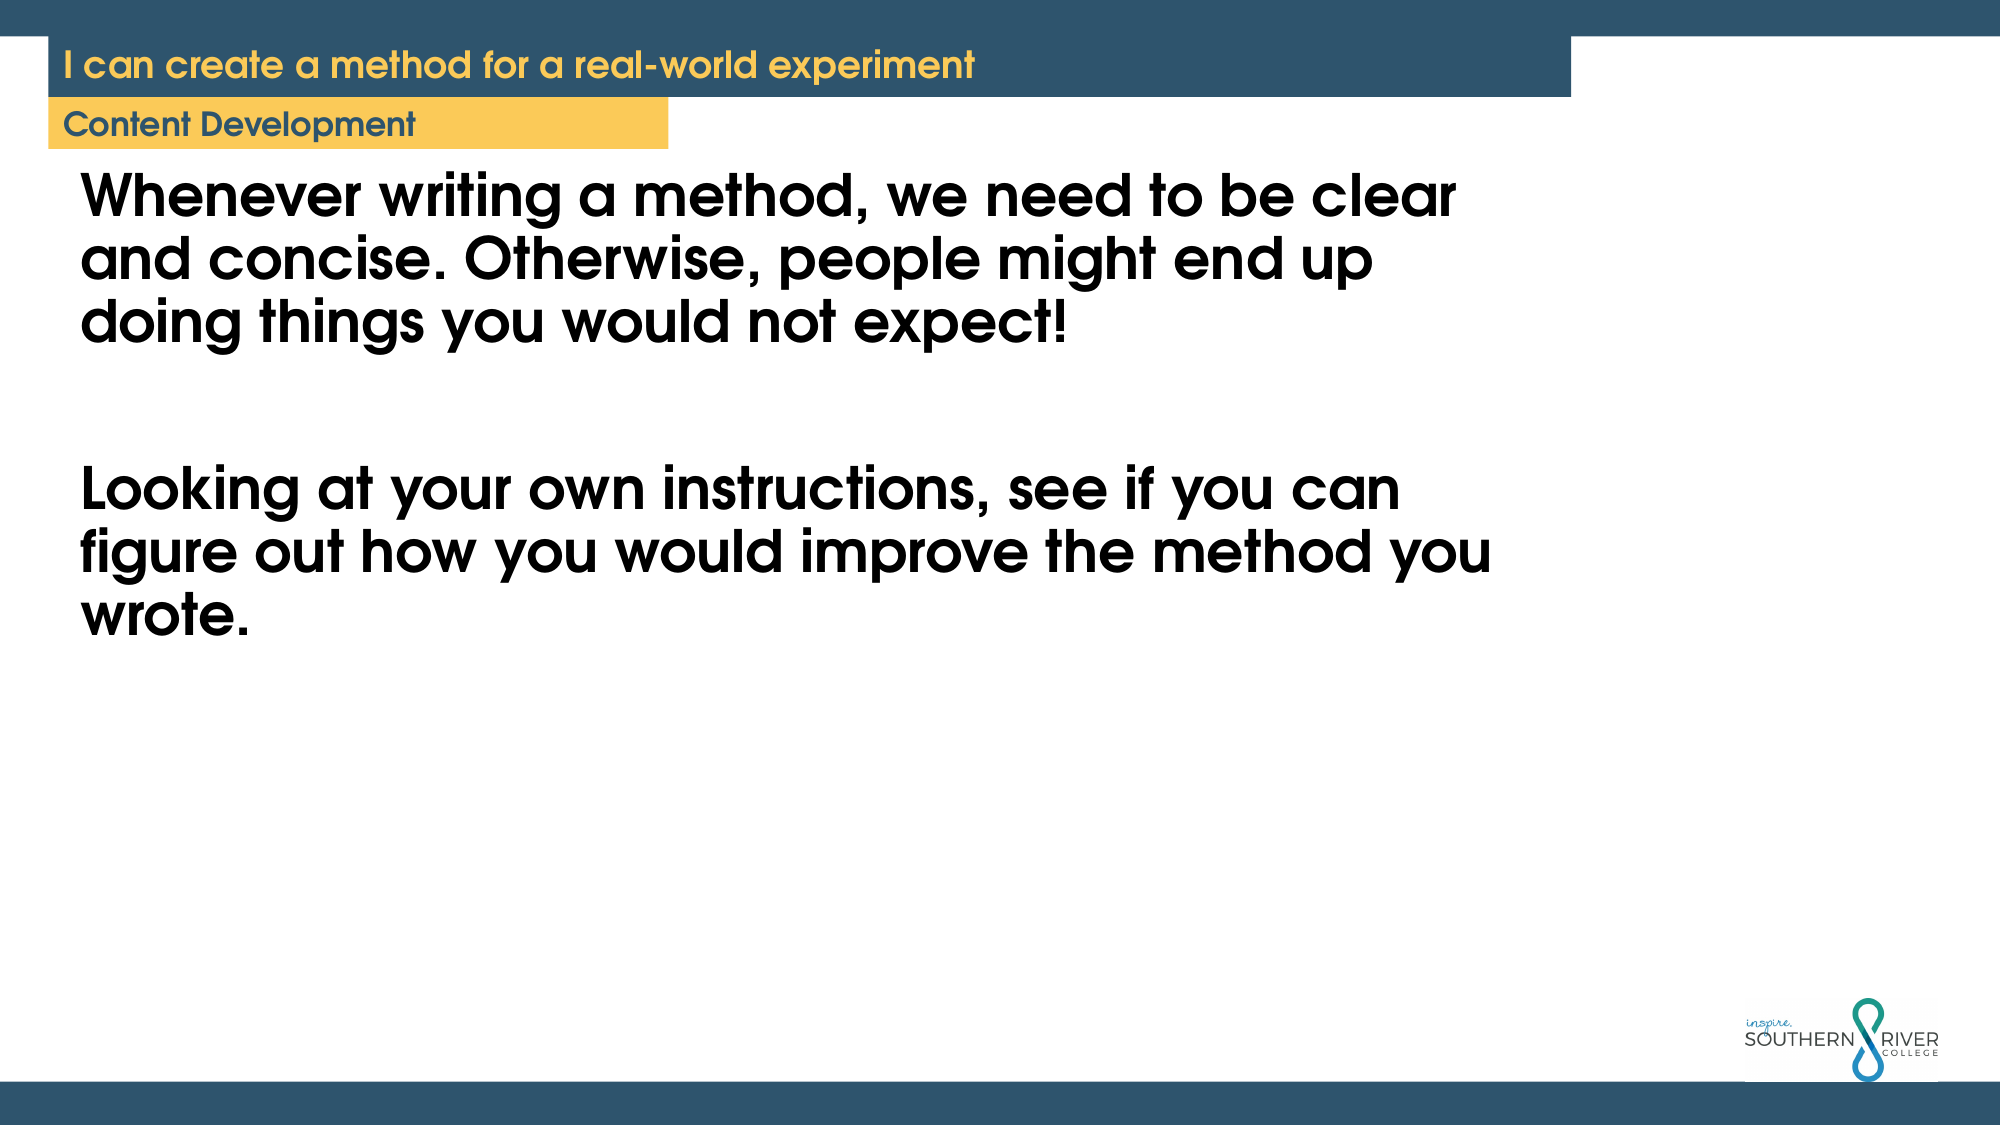

I can create a method for a real-world experiment
Whenever writing a method, we need to be clear and concise. Otherwise, people might end up doing things you would not expect!

Looking at your own instructions, see if you can figure out how you would improve the method you wrote.